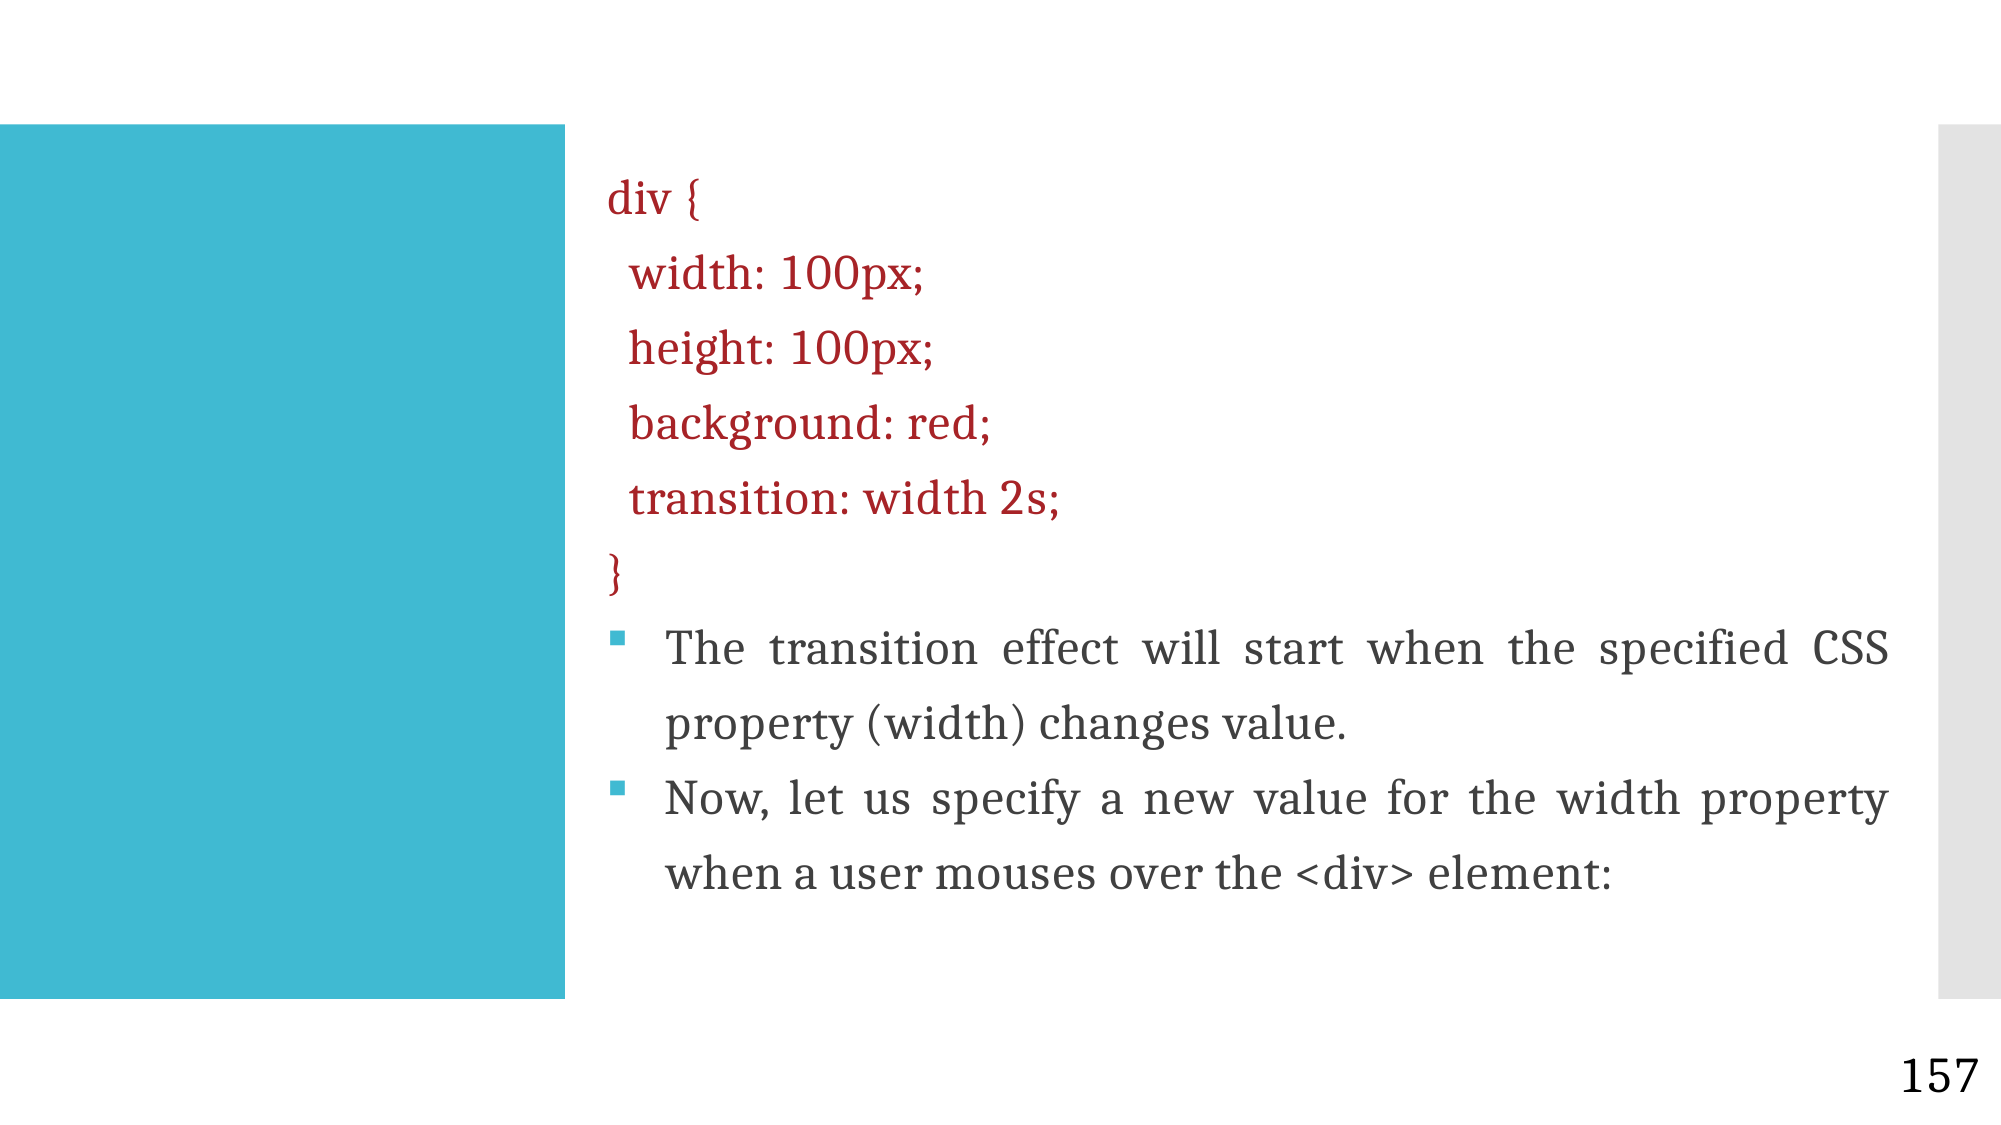

div {
  width: 100px;
  height: 100px;
  background: red;
  transition: width 2s;
}
The transition effect will start when the specified CSS property (width) changes value.
Now, let us specify a new value for the width property when a user mouses over the <div> element:

#
157